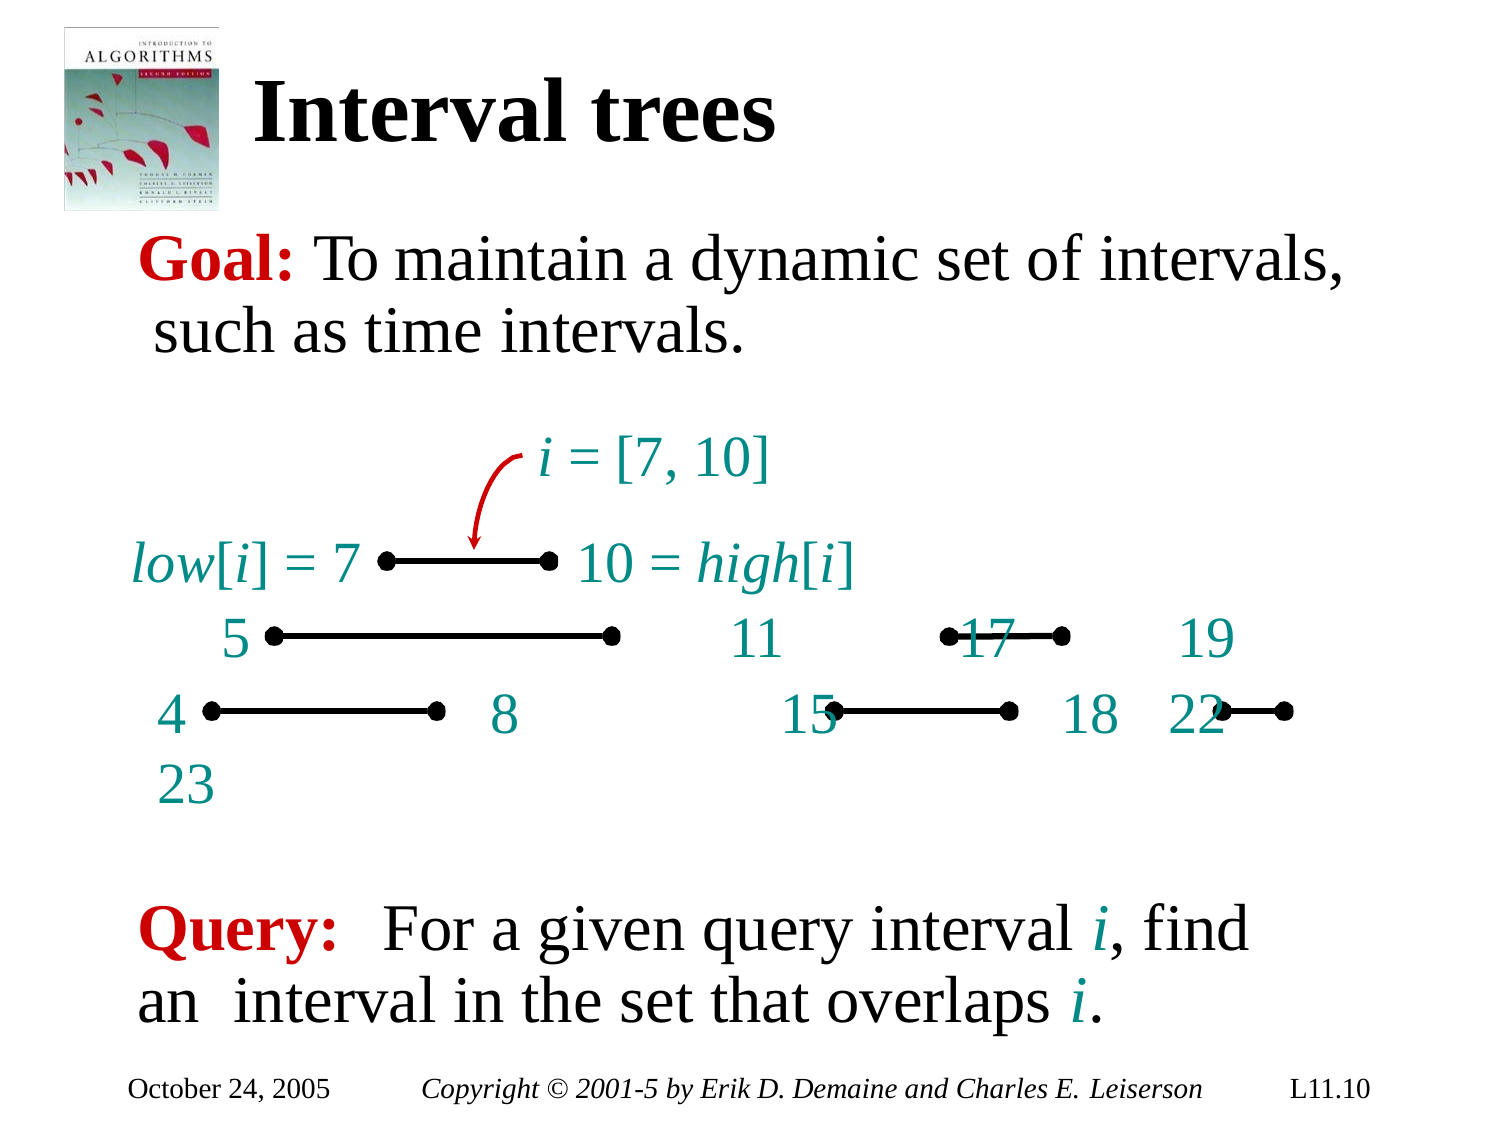

# Interval trees
Goal: To maintain a dynamic set of intervals,  such as time intervals.
i = [7, 10]
low[i] = 7	10 = high[i]
5	11	17	19
4	8	15	18	22	23

Query:	For a given query interval i, find an  interval in the set that overlaps i.

October 24, 2005
Copyright © 2001-5 by Erik D. Demaine and Charles E. Leiserson
L11.10